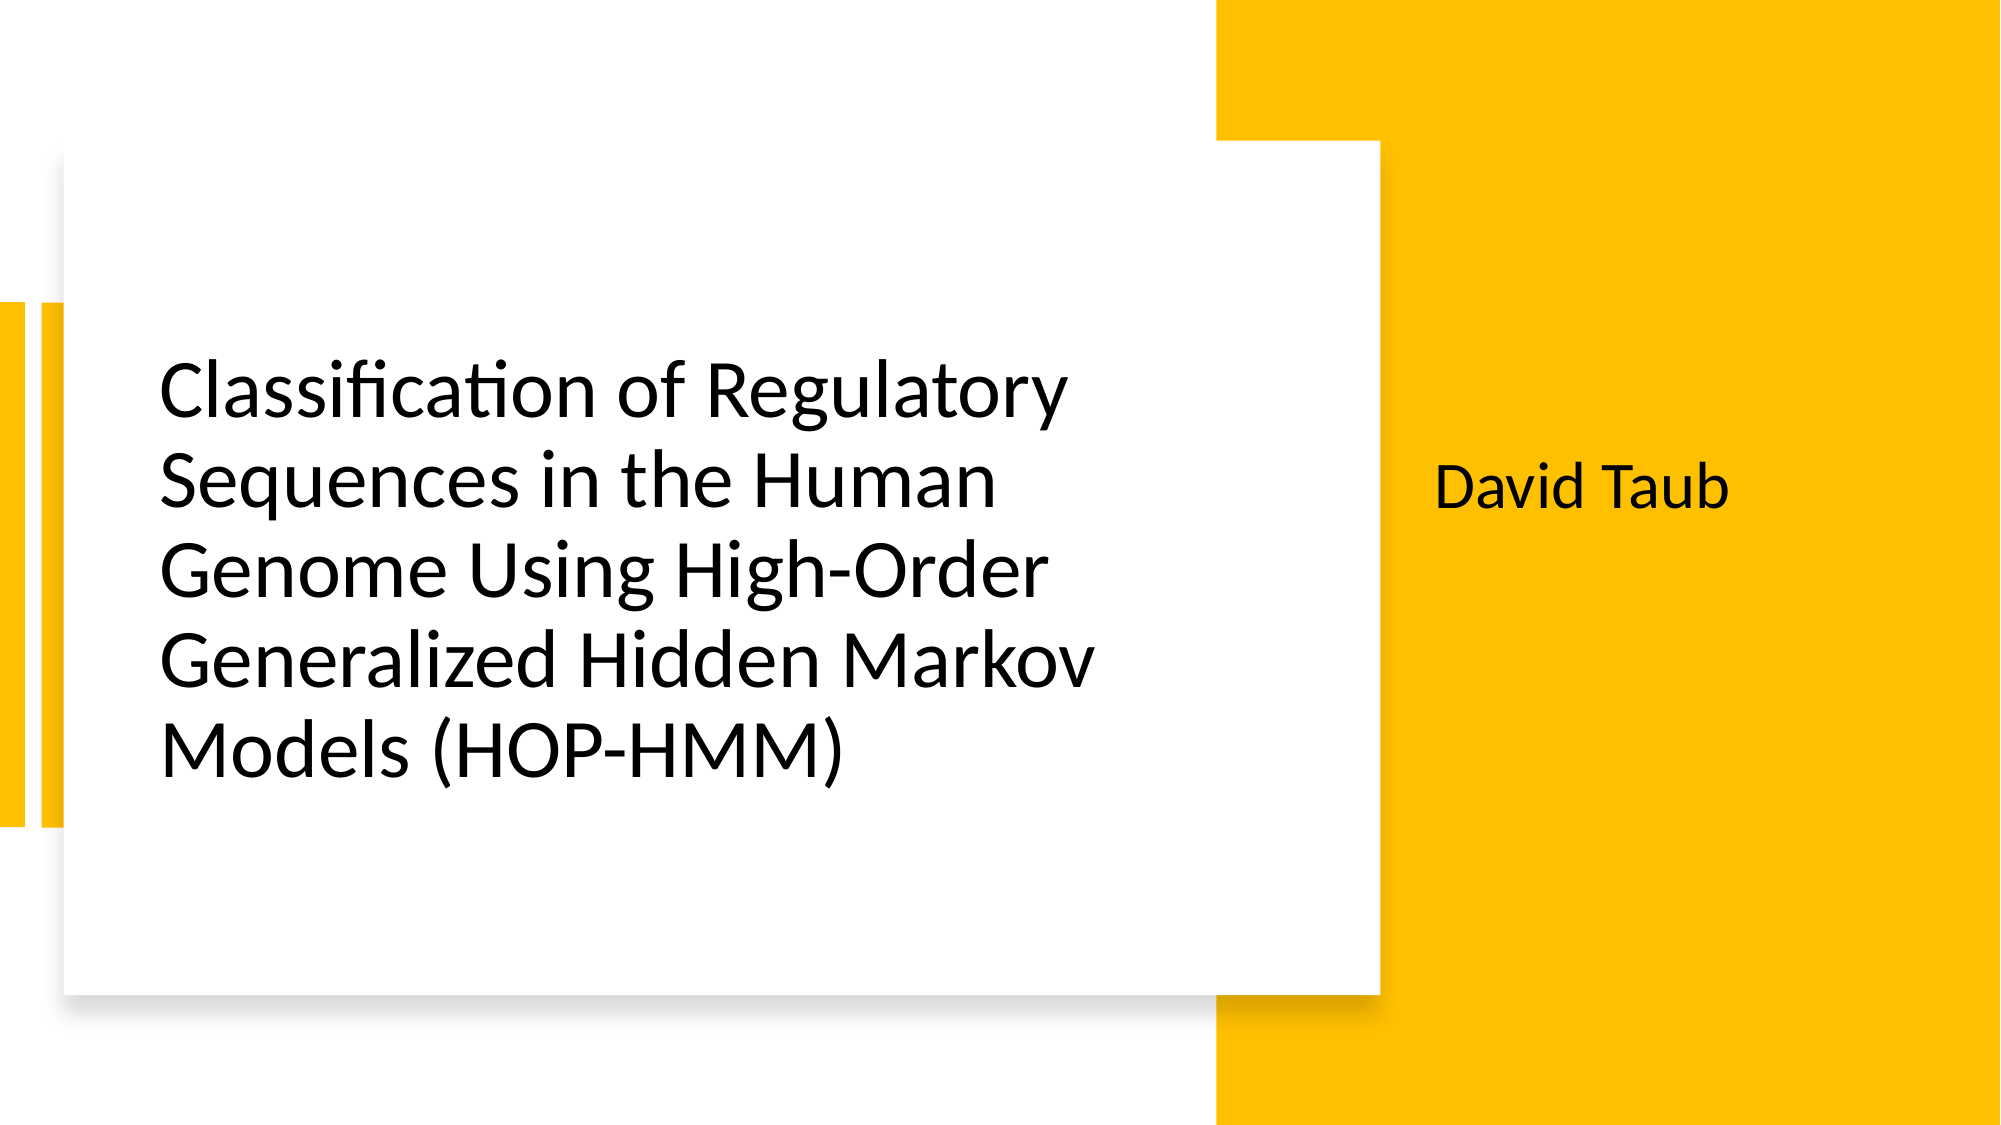

# Classification of Regulatory Sequences in the Human Genome Using High-Order Generalized Hidden Markov Models (HOP-HMM)
David Taub

1